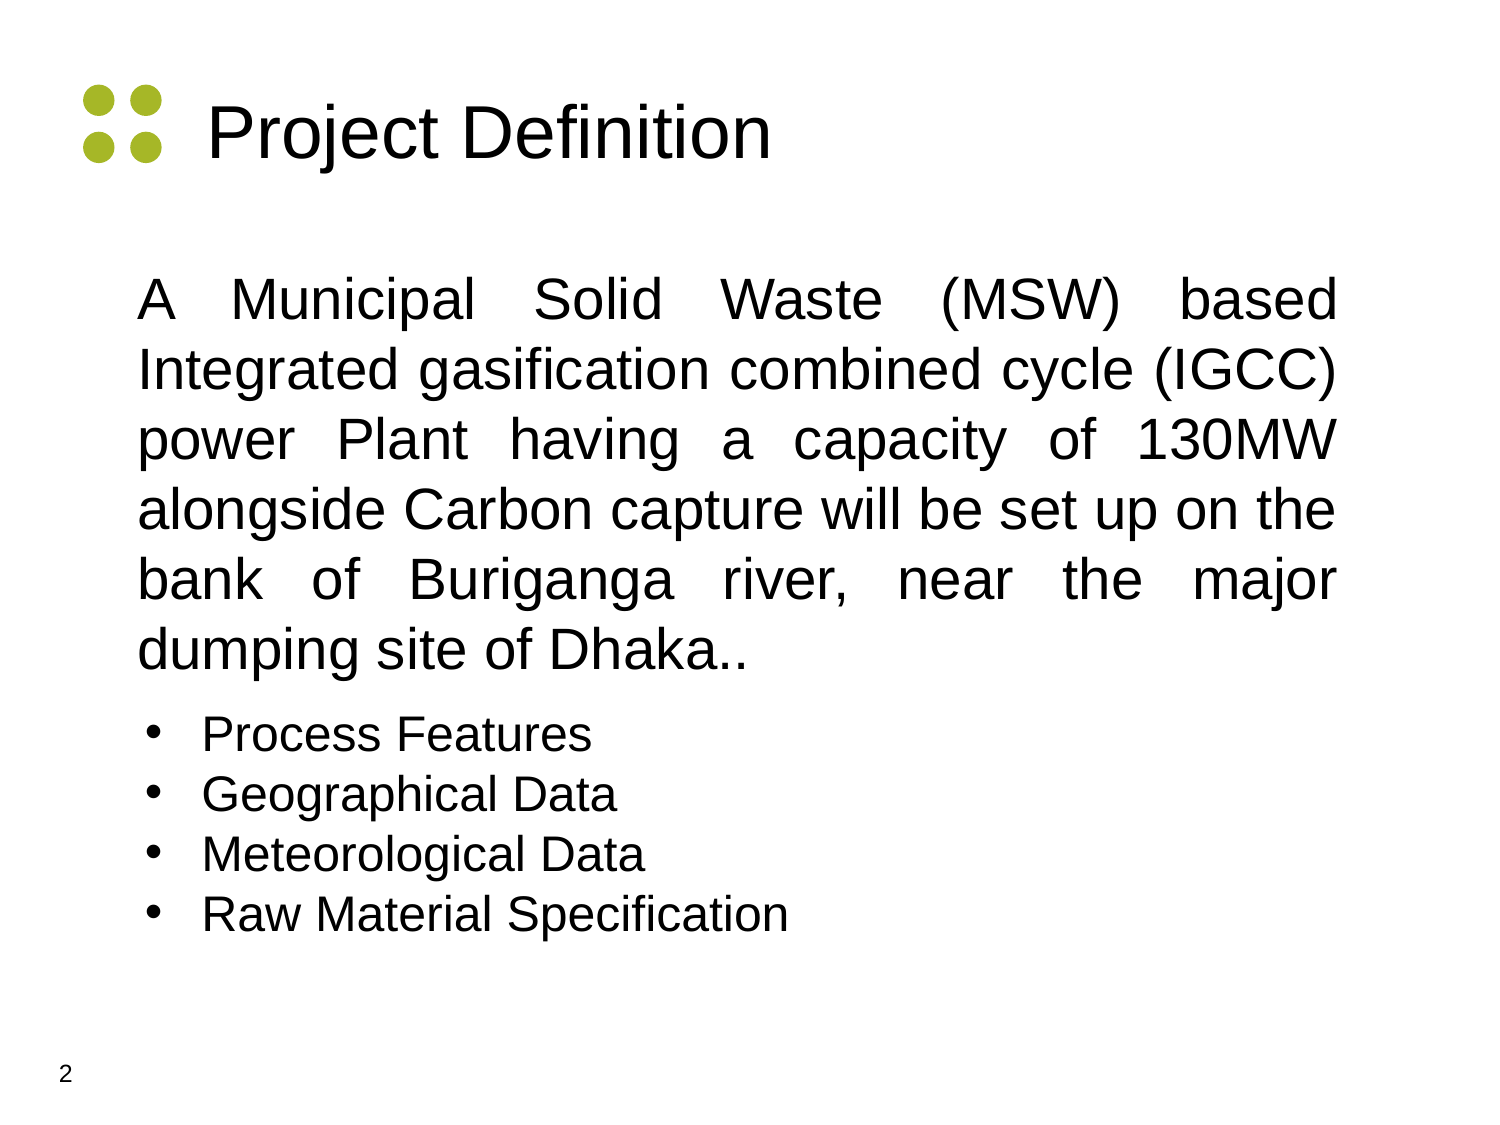

Project Definition

A Municipal Solid Waste (MSW) based Integrated gasification combined cycle (IGCC) power Plant having a capacity of 130MW alongside Carbon capture will be set up on the bank of Buriganga river, near the major dumping site of Dhaka..
Process Features
Geographical Data
Meteorological Data
Raw Material Specification

2